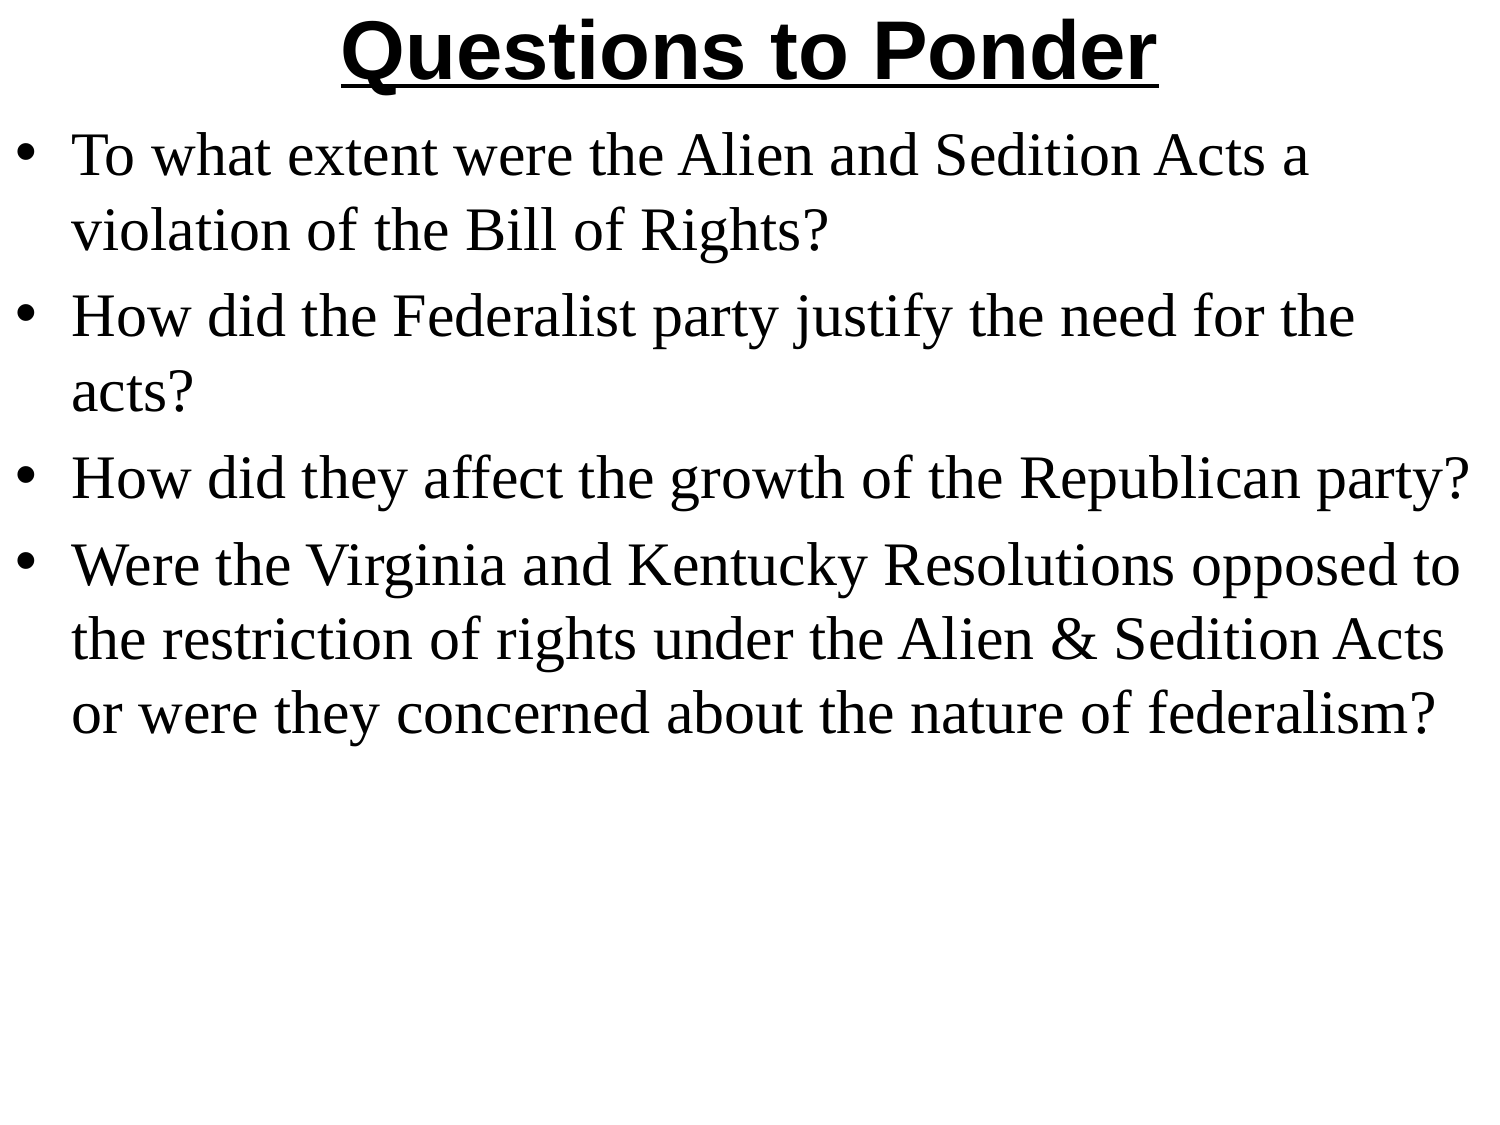

# Questions to Ponder
To what extent were the Alien and Sedition Acts a violation of the Bill of Rights?
How did the Federalist party justify the need for the acts?
How did they affect the growth of the Republican party?
Were the Virginia and Kentucky Resolutions opposed to the restriction of rights under the Alien & Sedition Acts or were they concerned about the nature of federalism?